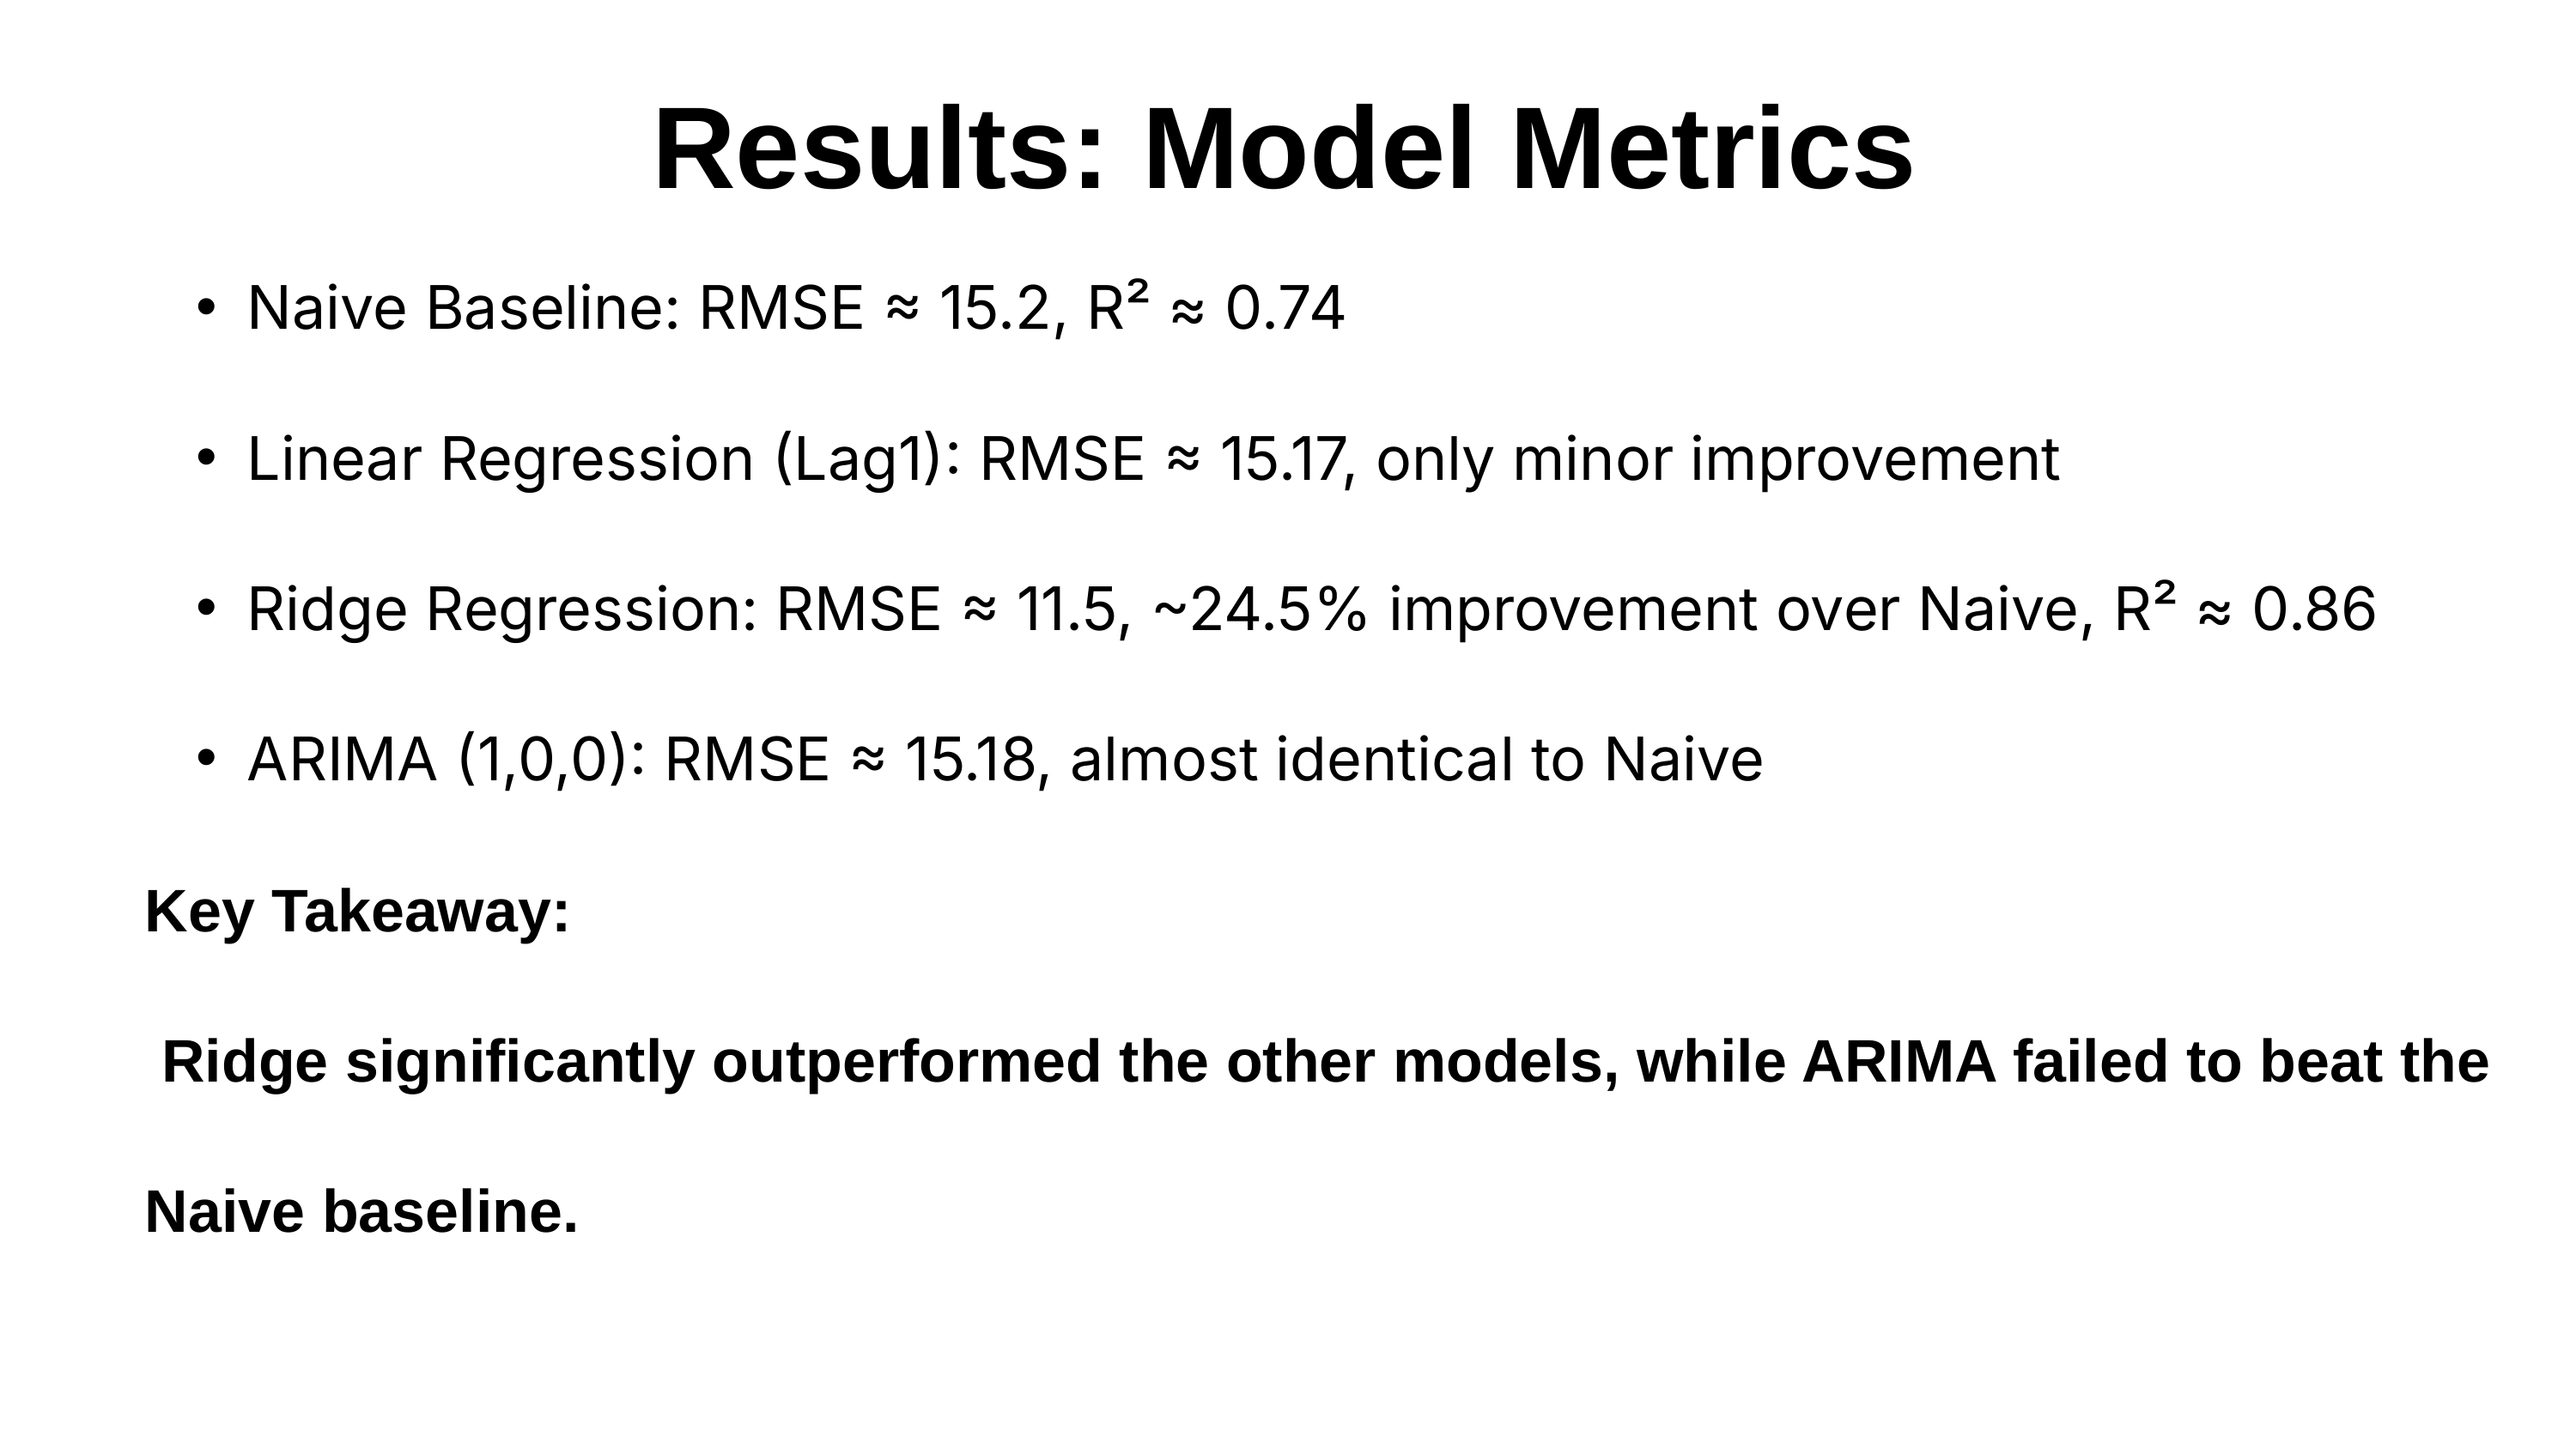

Results: Model Metrics
Naive Baseline: RMSE ≈ 15.2, R² ≈ 0.74
Linear Regression (Lag1): RMSE ≈ 15.17, only minor improvement
Ridge Regression: RMSE ≈ 11.5, ~24.5% improvement over Naive, R² ≈ 0.86
ARIMA (1,0,0): RMSE ≈ 15.18, almost identical to Naive
Key Takeaway:
 Ridge significantly outperformed the other models, while ARIMA failed to beat the Naive baseline.